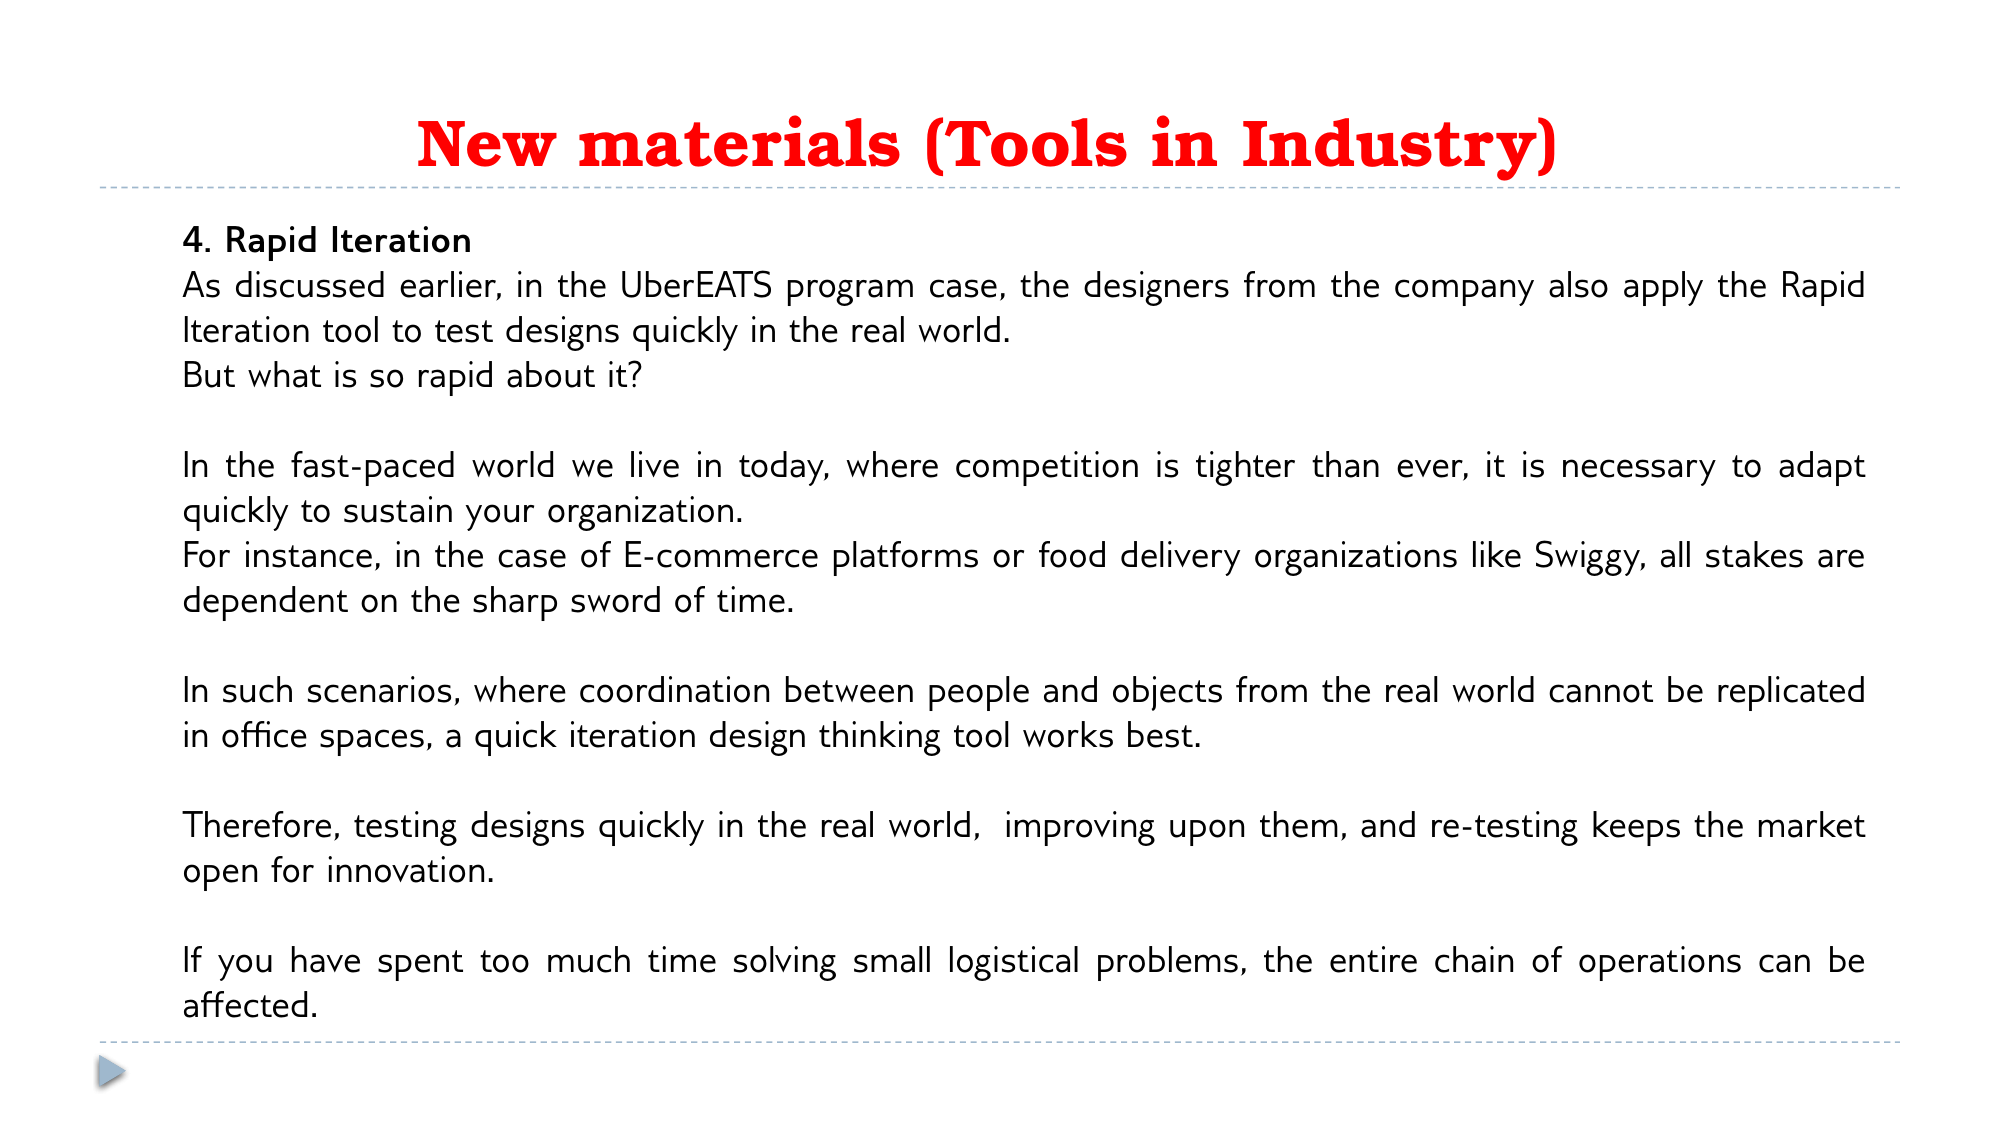

# New materials (Tools in Industry)
4. Rapid Iteration
As discussed earlier, in the UberEATS program case, the designers from the company also apply the Rapid Iteration tool to test designs quickly in the real world.
But what is so rapid about it?

In the fast-paced world we live in today, where competition is tighter than ever, it is necessary to adapt quickly to sustain your organization.
For instance, in the case of E-commerce platforms or food delivery organizations like Swiggy, all stakes are dependent on the sharp sword of time.

In such scenarios, where coordination between people and objects from the real world cannot be replicated in office spaces, a quick iteration design thinking tool works best.

Therefore, testing designs quickly in the real world,  improving upon them, and re-testing keeps the market open for innovation.

If you have spent too much time solving small logistical problems, the entire chain of operations can be affected.